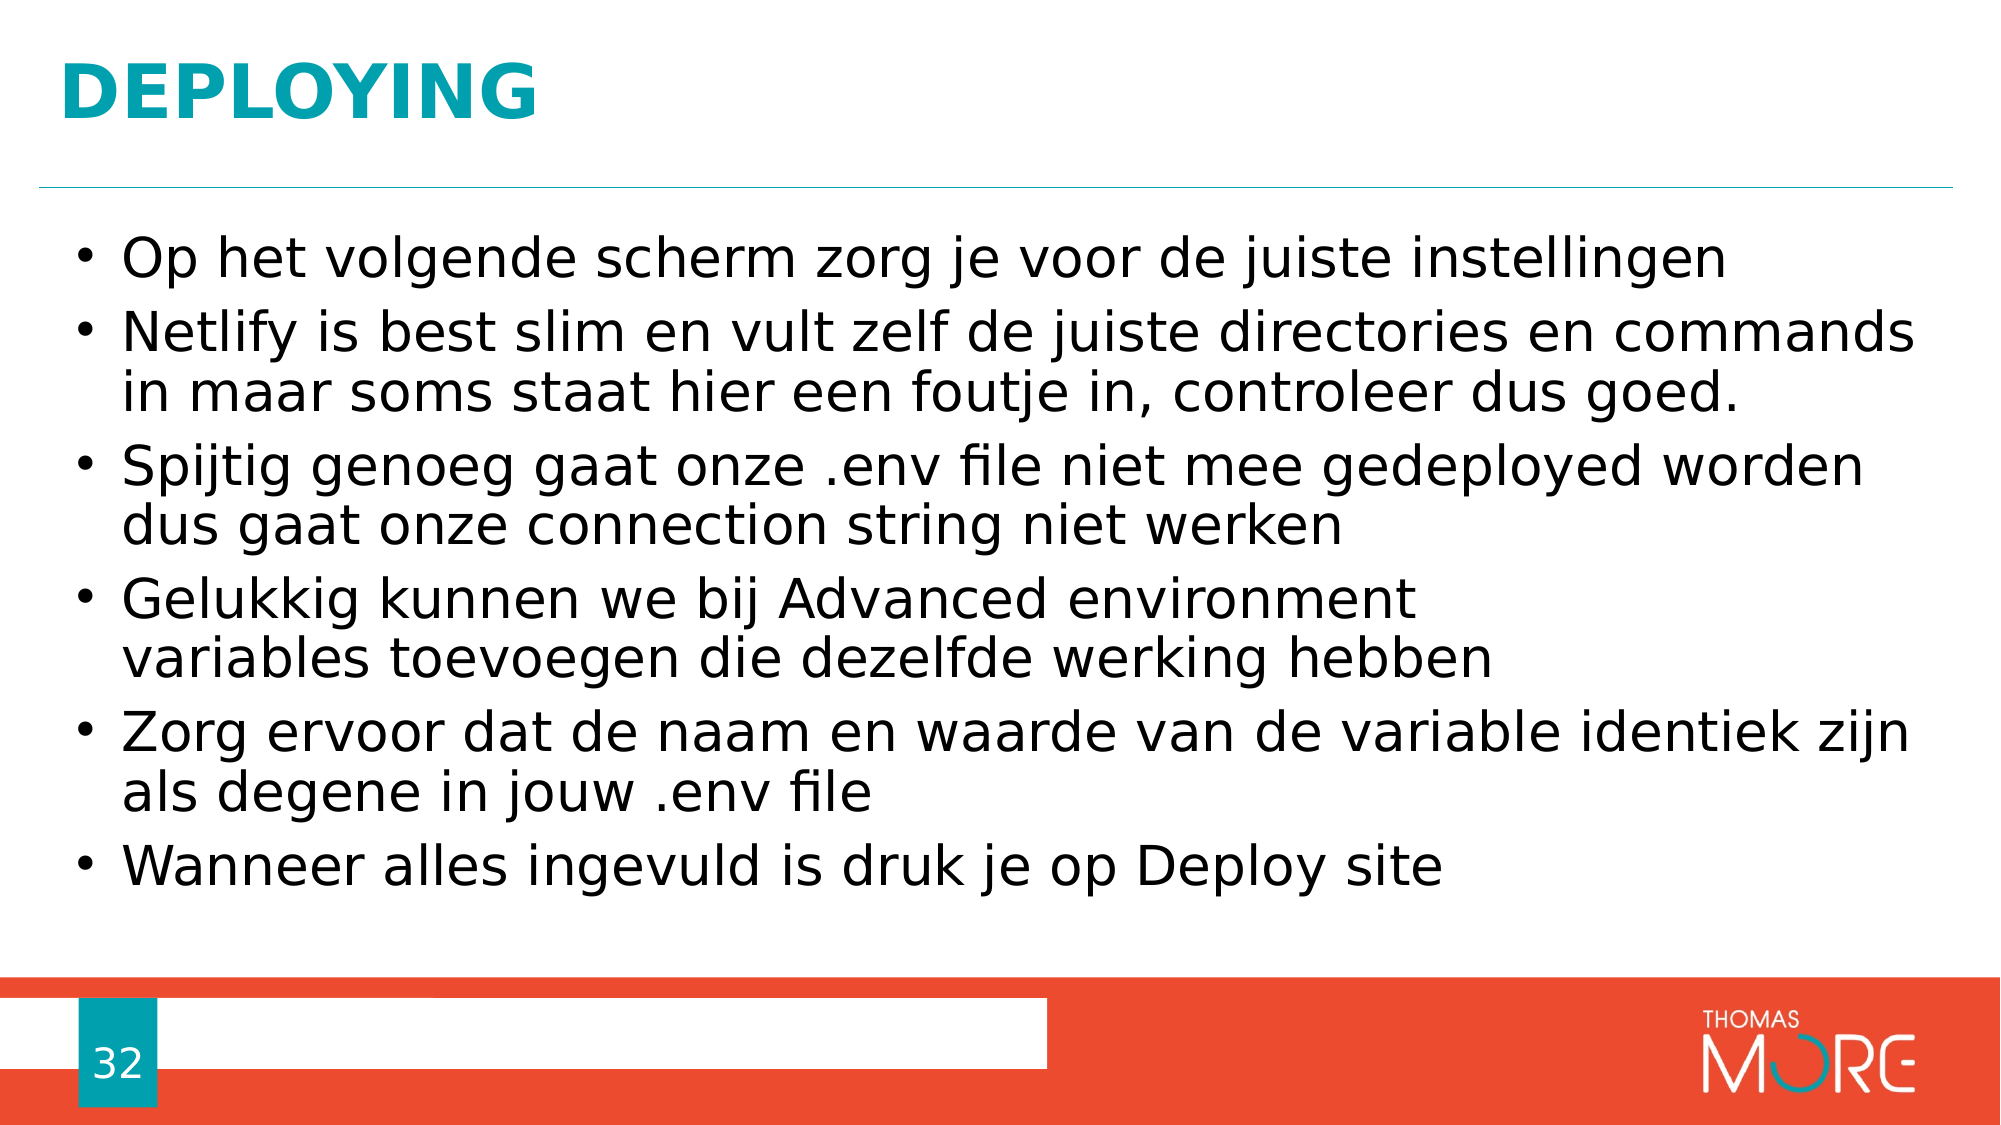

# Deploying
Op het volgende scherm zorg je voor de juiste instellingen
Netlify is best slim en vult zelf de juiste directories en commands in maar soms staat hier een foutje in, controleer dus goed.
Spijtig genoeg gaat onze .env file niet mee gedeployed worden dus gaat onze connection string niet werken
Gelukkig kunnen we bij Advanced environment variables toevoegen die dezelfde werking hebben
Zorg ervoor dat de naam en waarde van de variable identiek zijn als degene in jouw .env file
Wanneer alles ingevuld is druk je op Deploy site

32